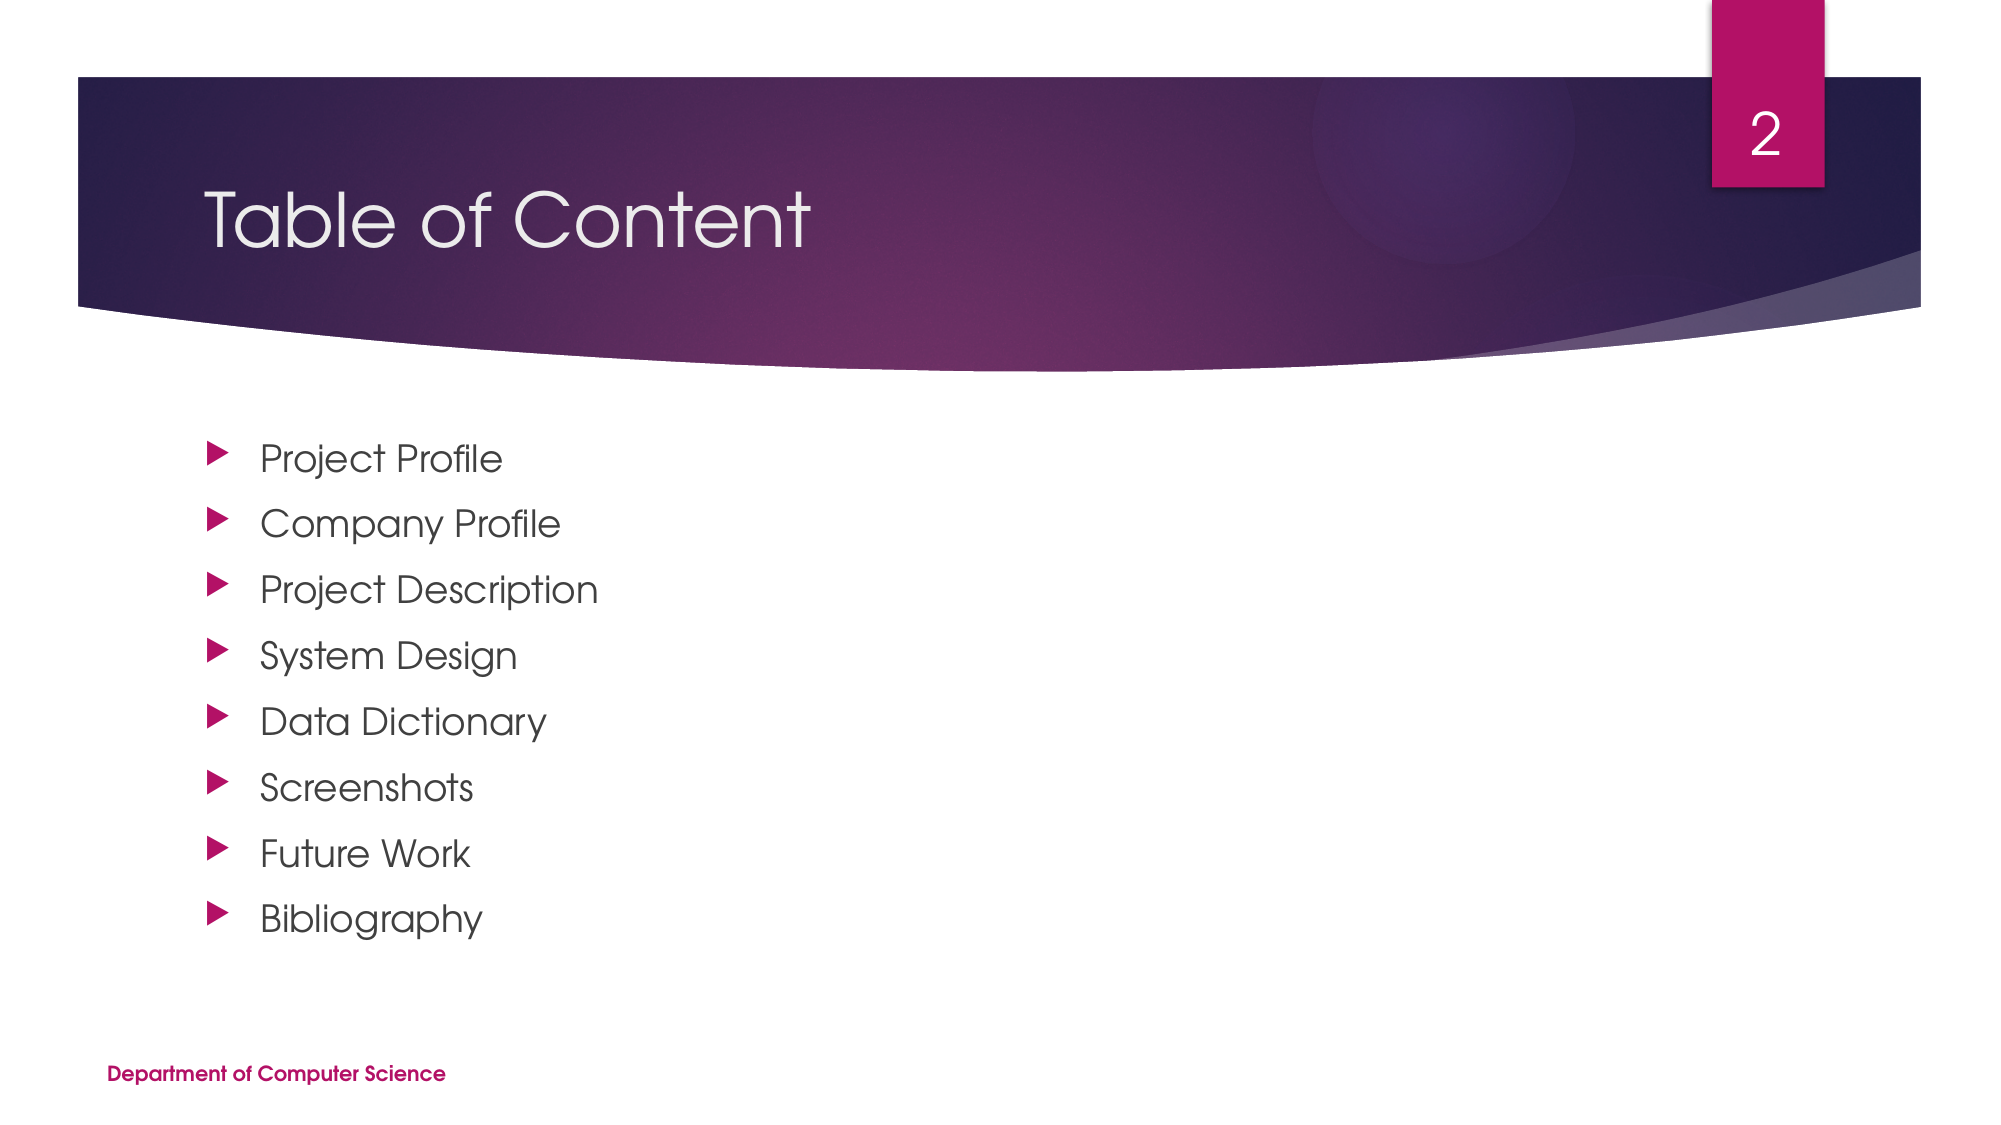

2
# Table of Content
Project Profile
Company Profile
Project Description
System Design
Data Dictionary
Screenshots
Future Work
Bibliography
Department of Computer Science